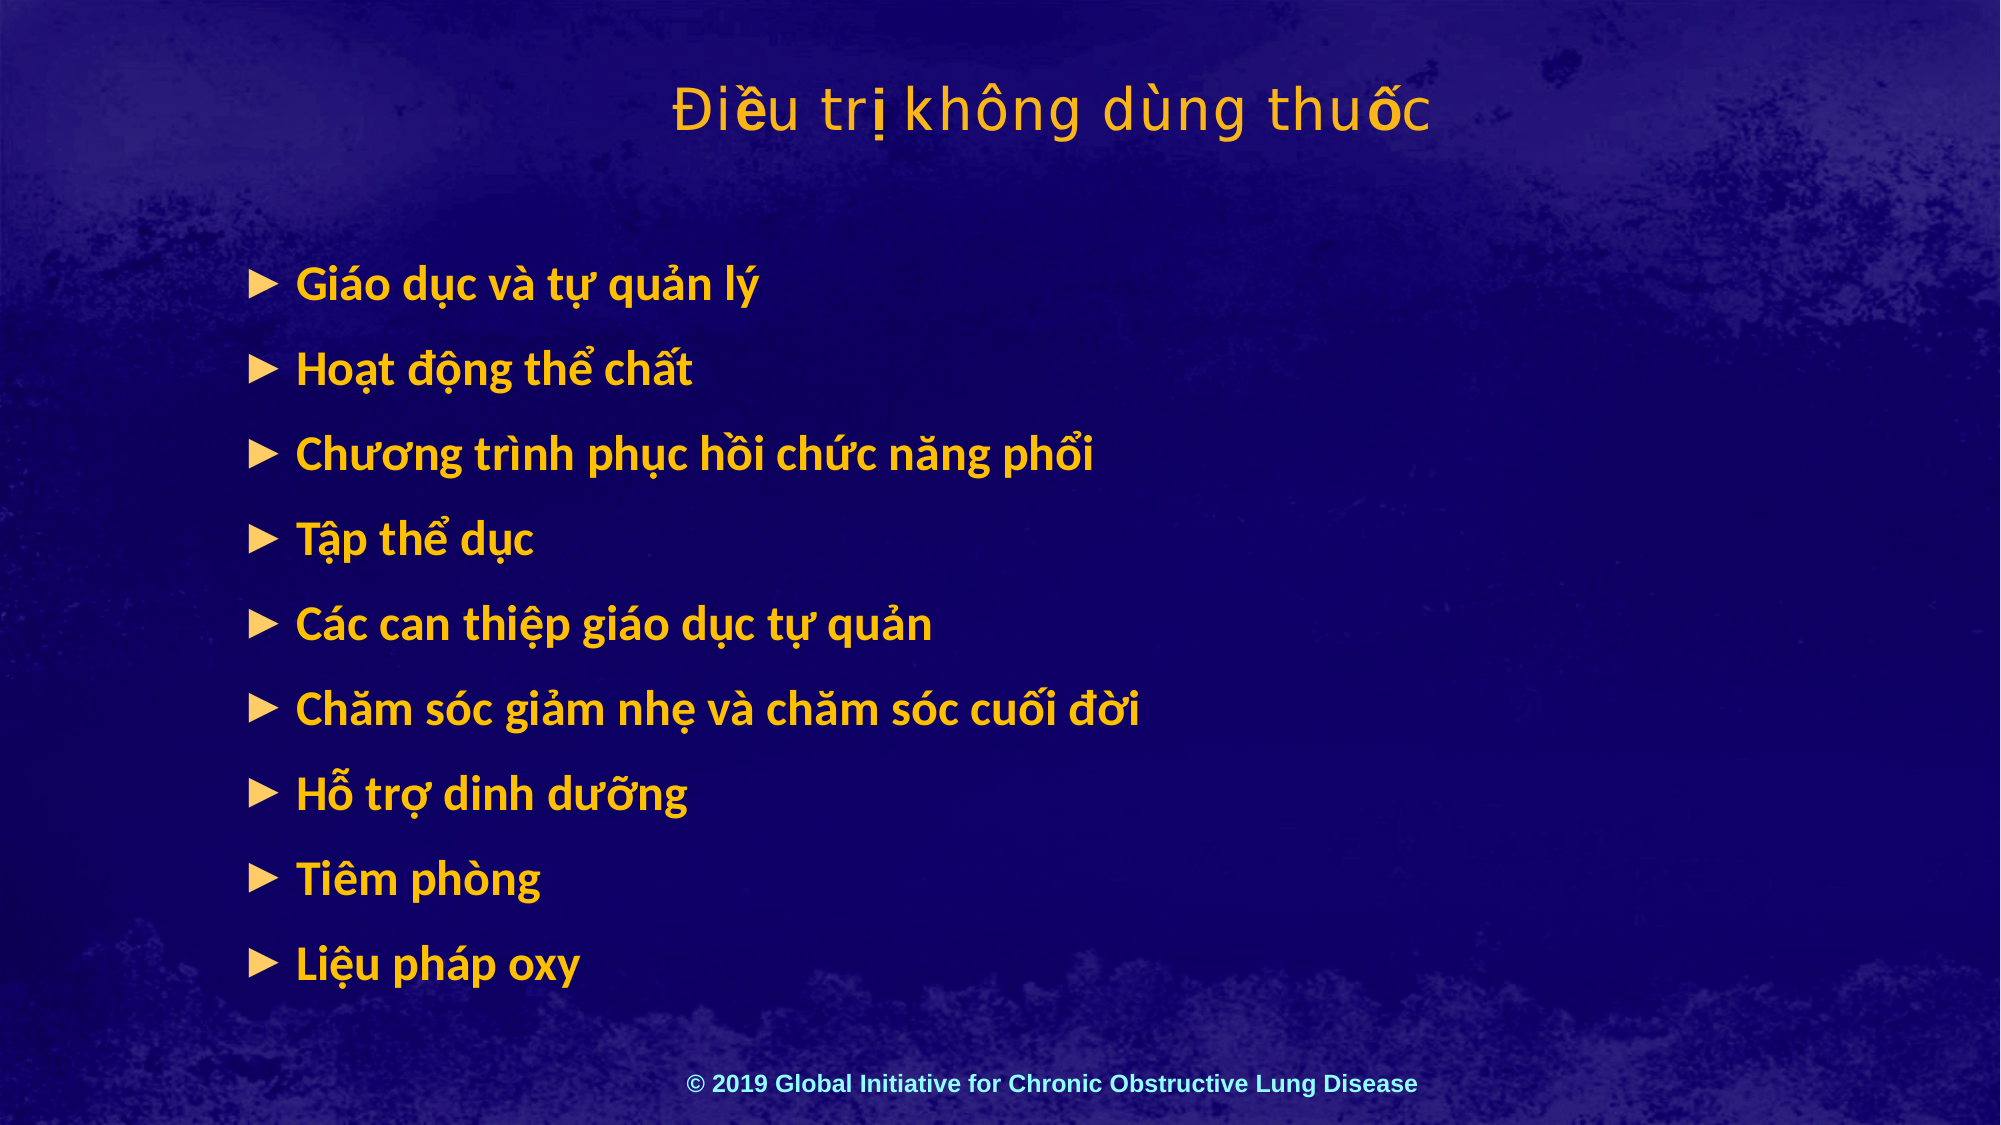

Điều trị không dùng thuốc
Giáo dục và tự quản lý
Hoạt động thể chất
Chương trình phục hồi chức năng phổi
Tập thể dục
Các can thiệp giáo dục tự quản
Chăm sóc giảm nhẹ và chăm sóc cuối đời
Hỗ trợ dinh dưỡng
Tiêm phòng
Liệu pháp oxy
© 2019 Global Initiative for Chronic Obstructive Lung Disease